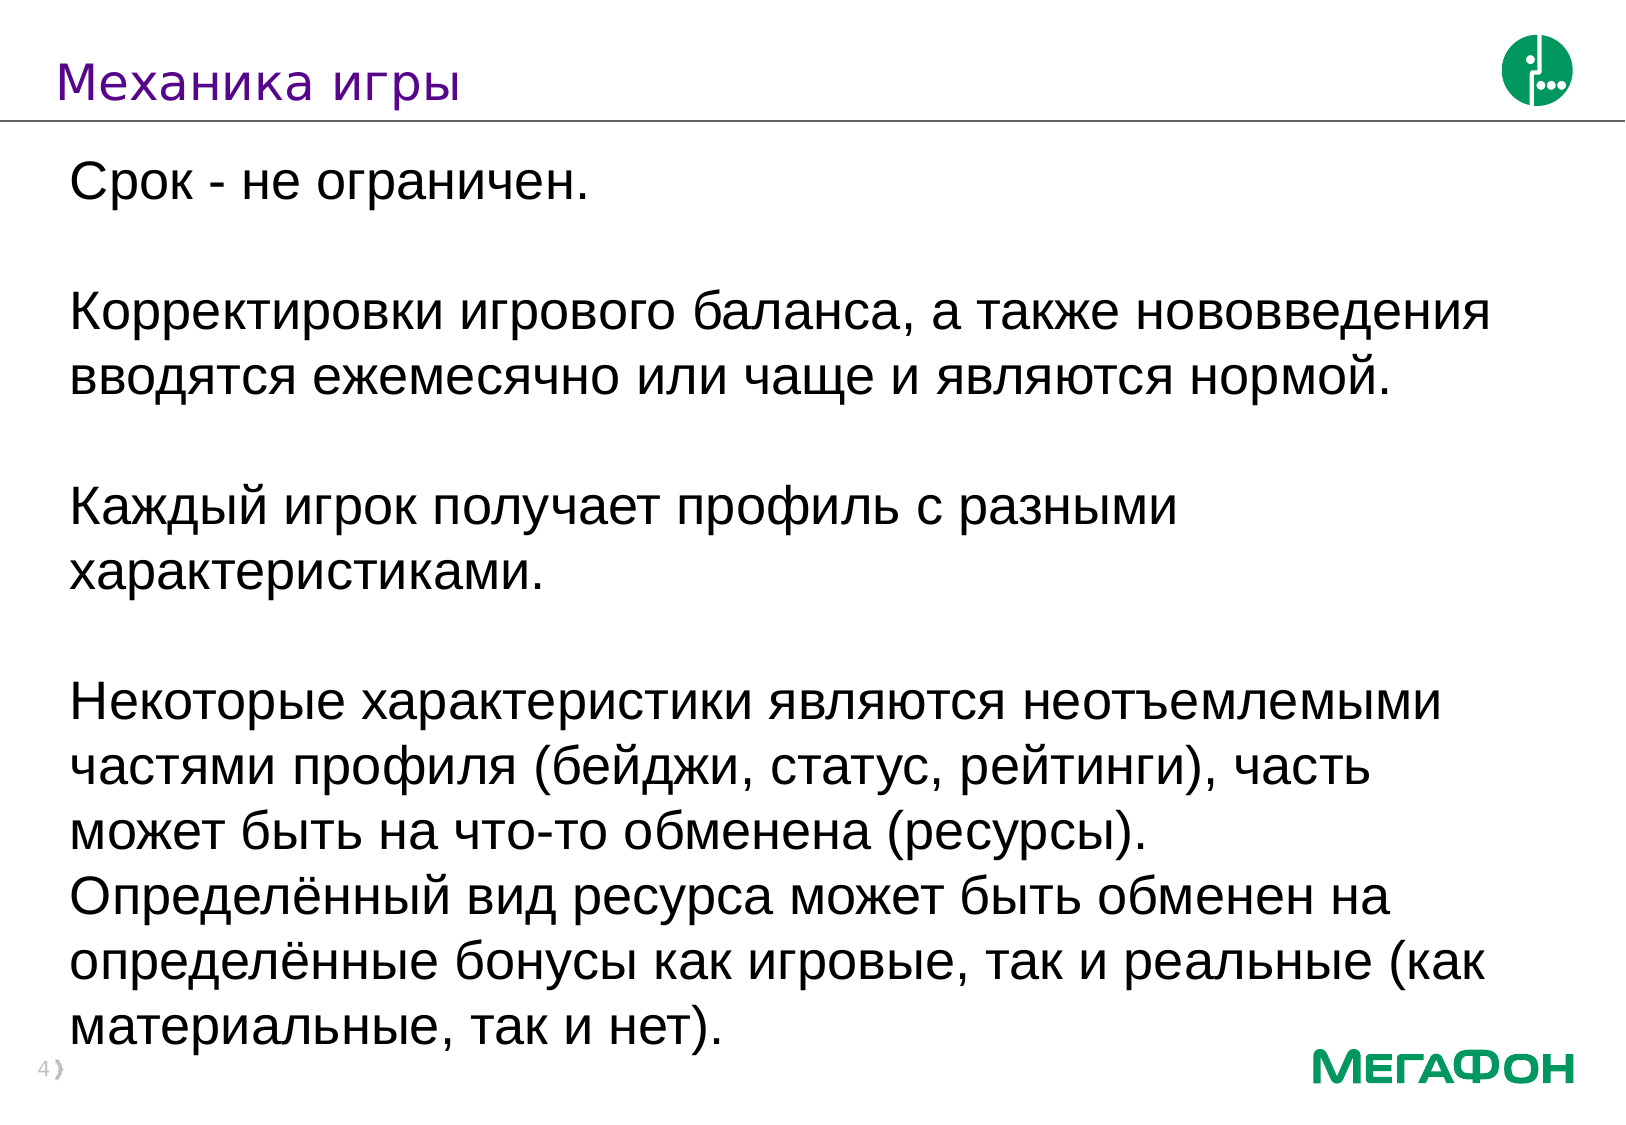

# Механика игры
Срок - не ограничен.
Корректировки игрового баланса, а также нововведения вводятся ежемесячно или чаще и являются нормой.
Каждый игрок получает профиль с разными характеристиками.

Некоторые характеристики являются неотъемлемыми частями профиля (бейджи, статус, рейтинги), часть может быть на что-то обменена (ресурсы). Определённый вид ресурса может быть обменен на определённые бонусы как игровые, так и реальные (как материальные, так и нет).

4